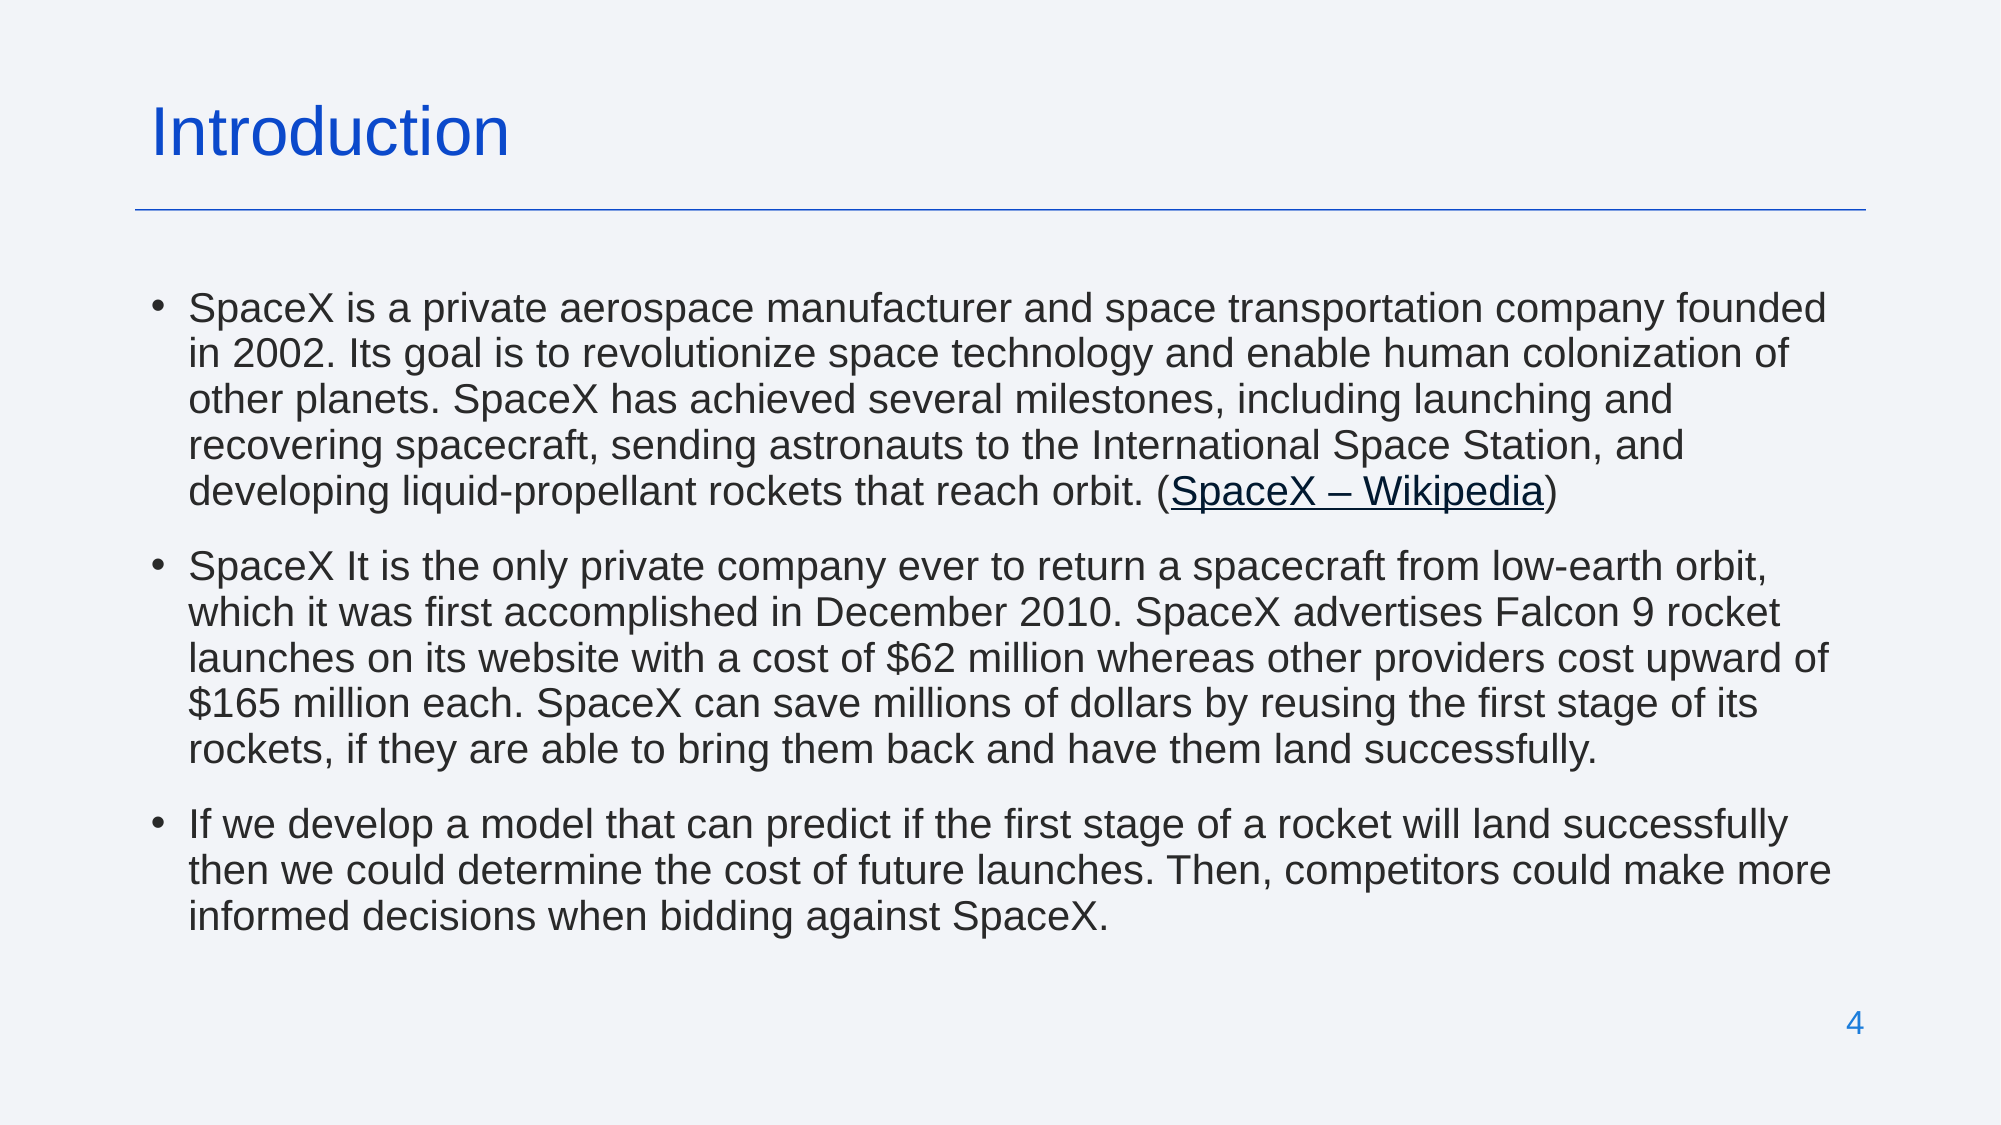

Introduction
SpaceX is a private aerospace manufacturer and space transportation company founded in 2002. Its goal is to revolutionize space technology and enable human colonization of other planets. SpaceX has achieved several milestones, including launching and recovering spacecraft, sending astronauts to the International Space Station, and developing liquid-propellant rockets that reach orbit. (SpaceX – Wikipedia)
SpaceX It is the only private company ever to return a spacecraft from low-earth orbit, which it was first accomplished in December 2010. SpaceX advertises Falcon 9 rocket launches on its website with a cost of $62 million whereas other providers cost upward of $165 million each. SpaceX can save millions of dollars by reusing the first stage of its rockets, if they are able to bring them back and have them land successfully.
If we develop a model that can predict if the first stage of a rocket will land successfully then we could determine the cost of future launches. Then, competitors could make more informed decisions when bidding against SpaceX.
4